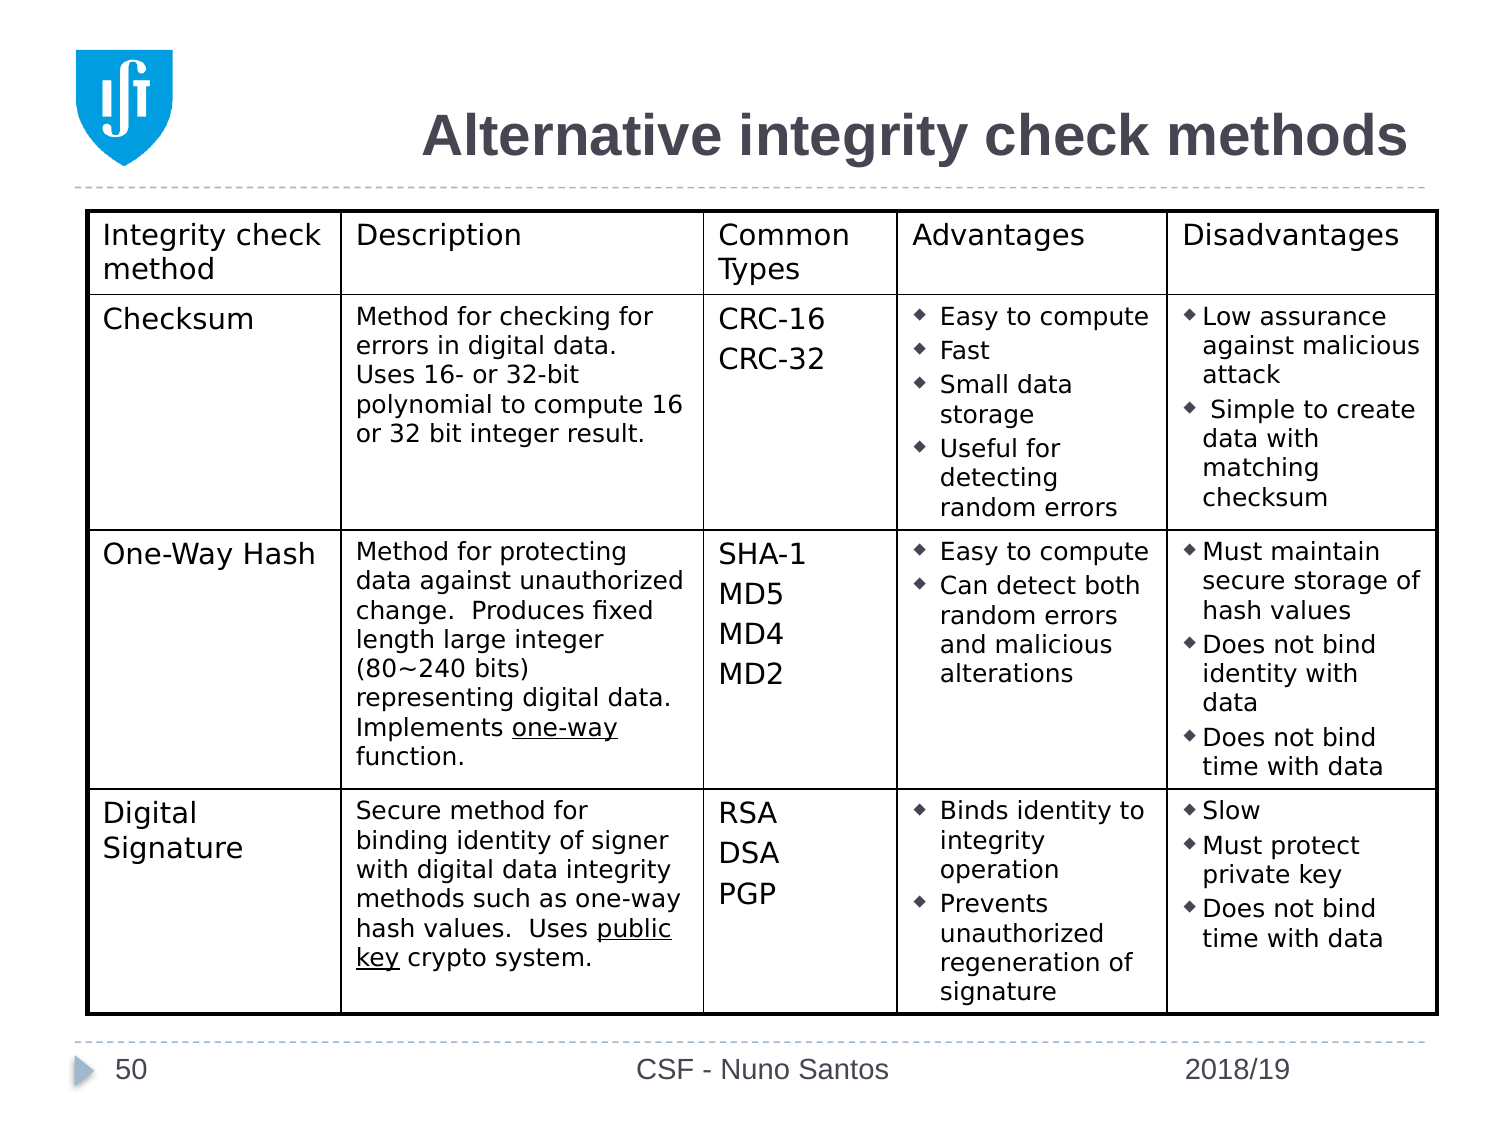

# Alternative integrity check methods
| Integrity check method | Description | Common Types | Advantages | Disadvantages |
| --- | --- | --- | --- | --- |
| Checksum | Method for checking for errors in digital data. Uses 16- or 32-bit polynomial to compute 16 or 32 bit integer result. | CRC-16 CRC-32 | Easy to compute Fast Small data storage Useful for detecting random errors | Low assurance against malicious attack Simple to create data with matching checksum |
| One-Way Hash | Method for protecting data against unauthorized change. Produces fixed length large integer (80~240 bits) representing digital data. Implements one-way function. | SHA-1 MD5 MD4 MD2 | Easy to compute Can detect both random errors and malicious alterations | Must maintain secure storage of hash values Does not bind identity with data Does not bind time with data |
| Digital Signature | Secure method for binding identity of signer with digital data integrity methods such as one-way hash values. Uses public key crypto system. | RSA DSA PGP | Binds identity to integrity operation Prevents unauthorized regeneration of signature | Slow Must protect private key Does not bind time with data |
50
CSF - Nuno Santos
2018/19